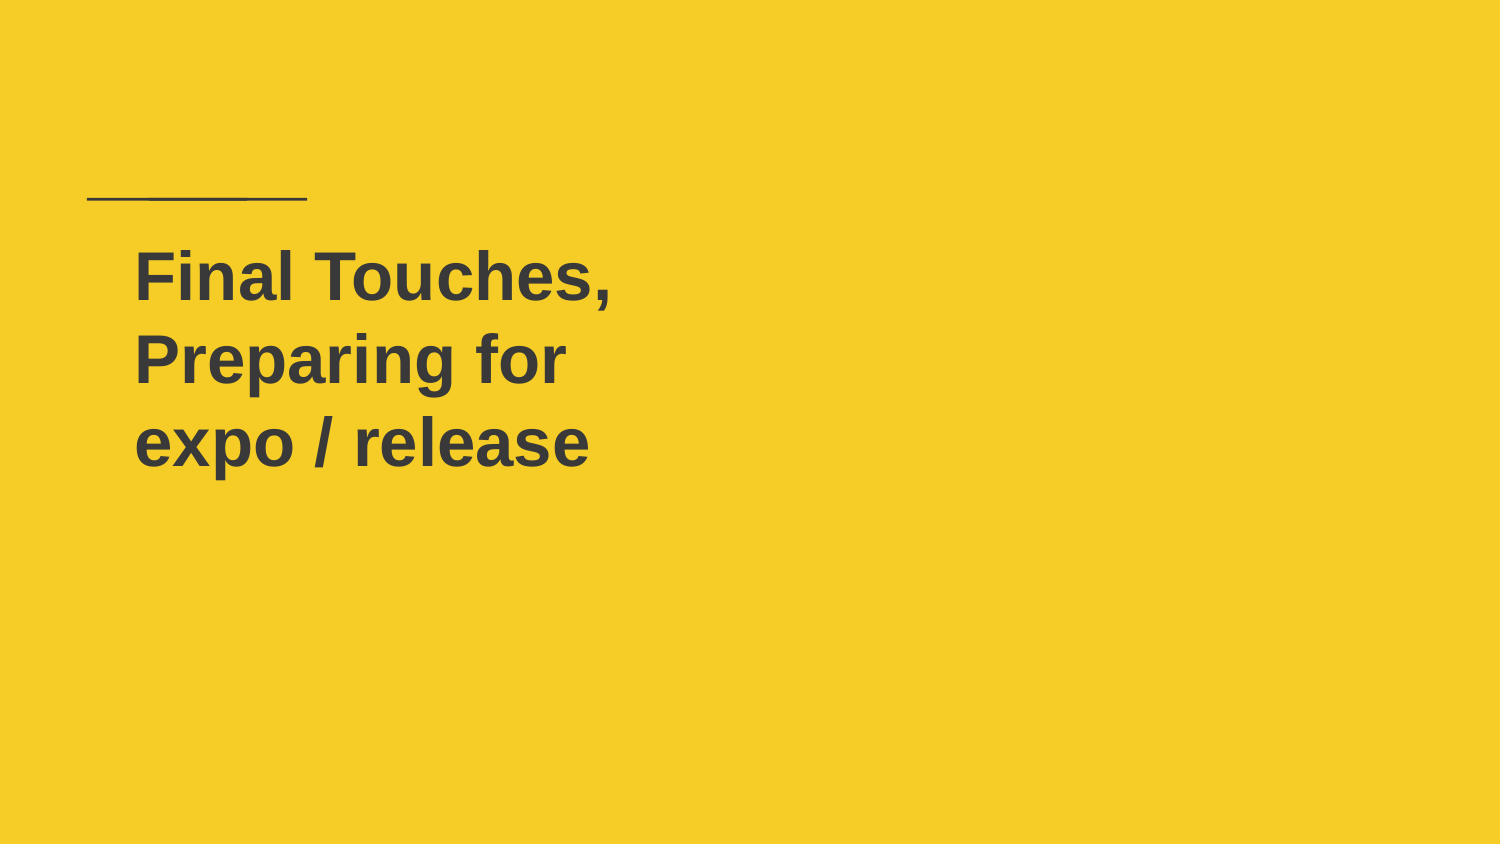

# Final Touches,
Preparing for
expo / release